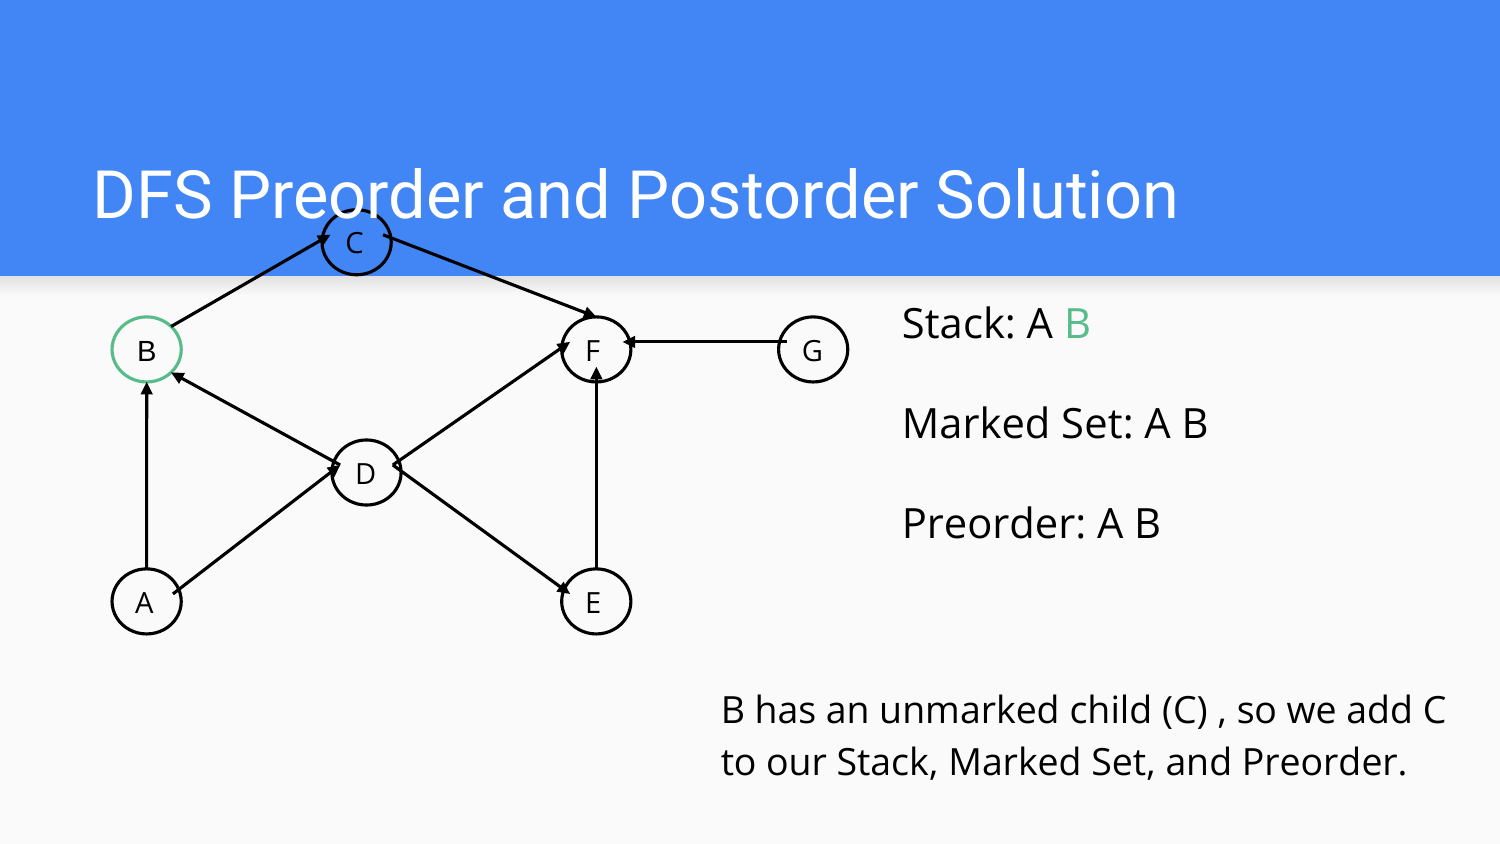

# DFS Preorder and Postorder Solution

C
B

F

G

D

A

E
Stack: A B

Marked Set: A B

Preorder: A B

B has an unmarked child (C) , so we add C to our Stack, Marked Set, and Preorder.